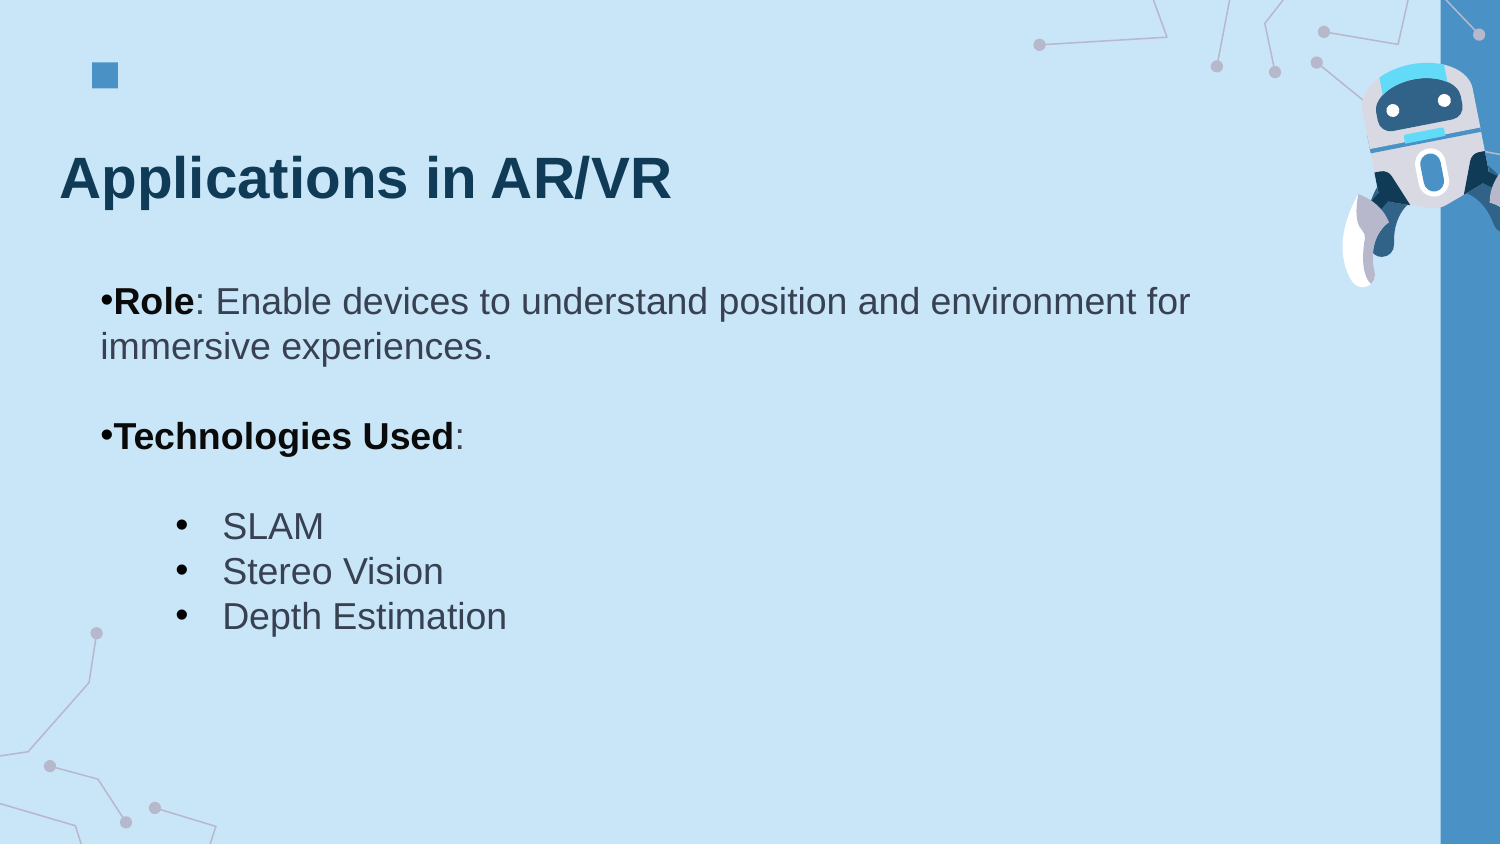

# Applications in AR/VR
Role: Enable devices to understand position and environment for immersive experiences.

Technologies Used:

SLAM
Stereo Vision
Depth Estimation